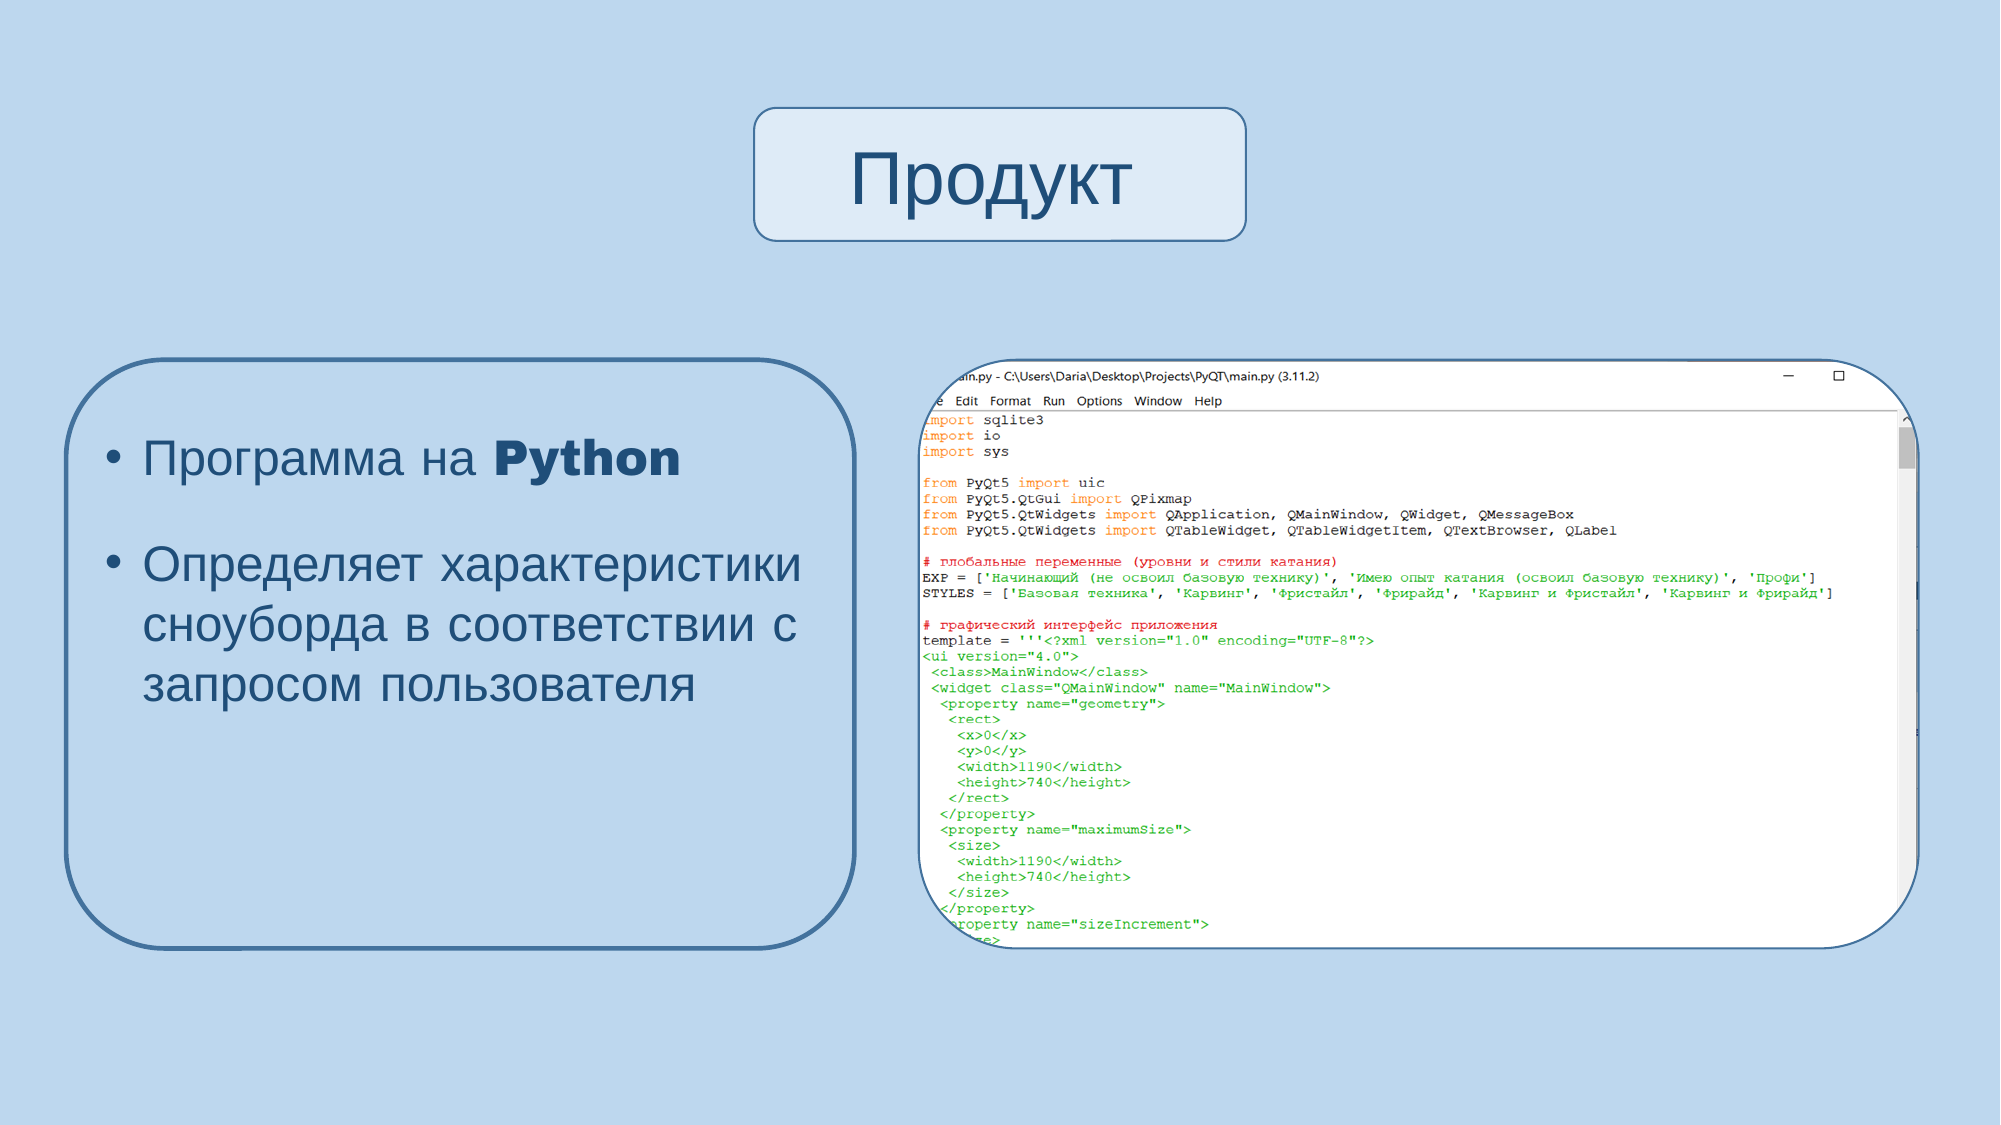

# Продукт

Программа на Python
Определяет характеристики сноуборда в соответствии с запросом пользователя